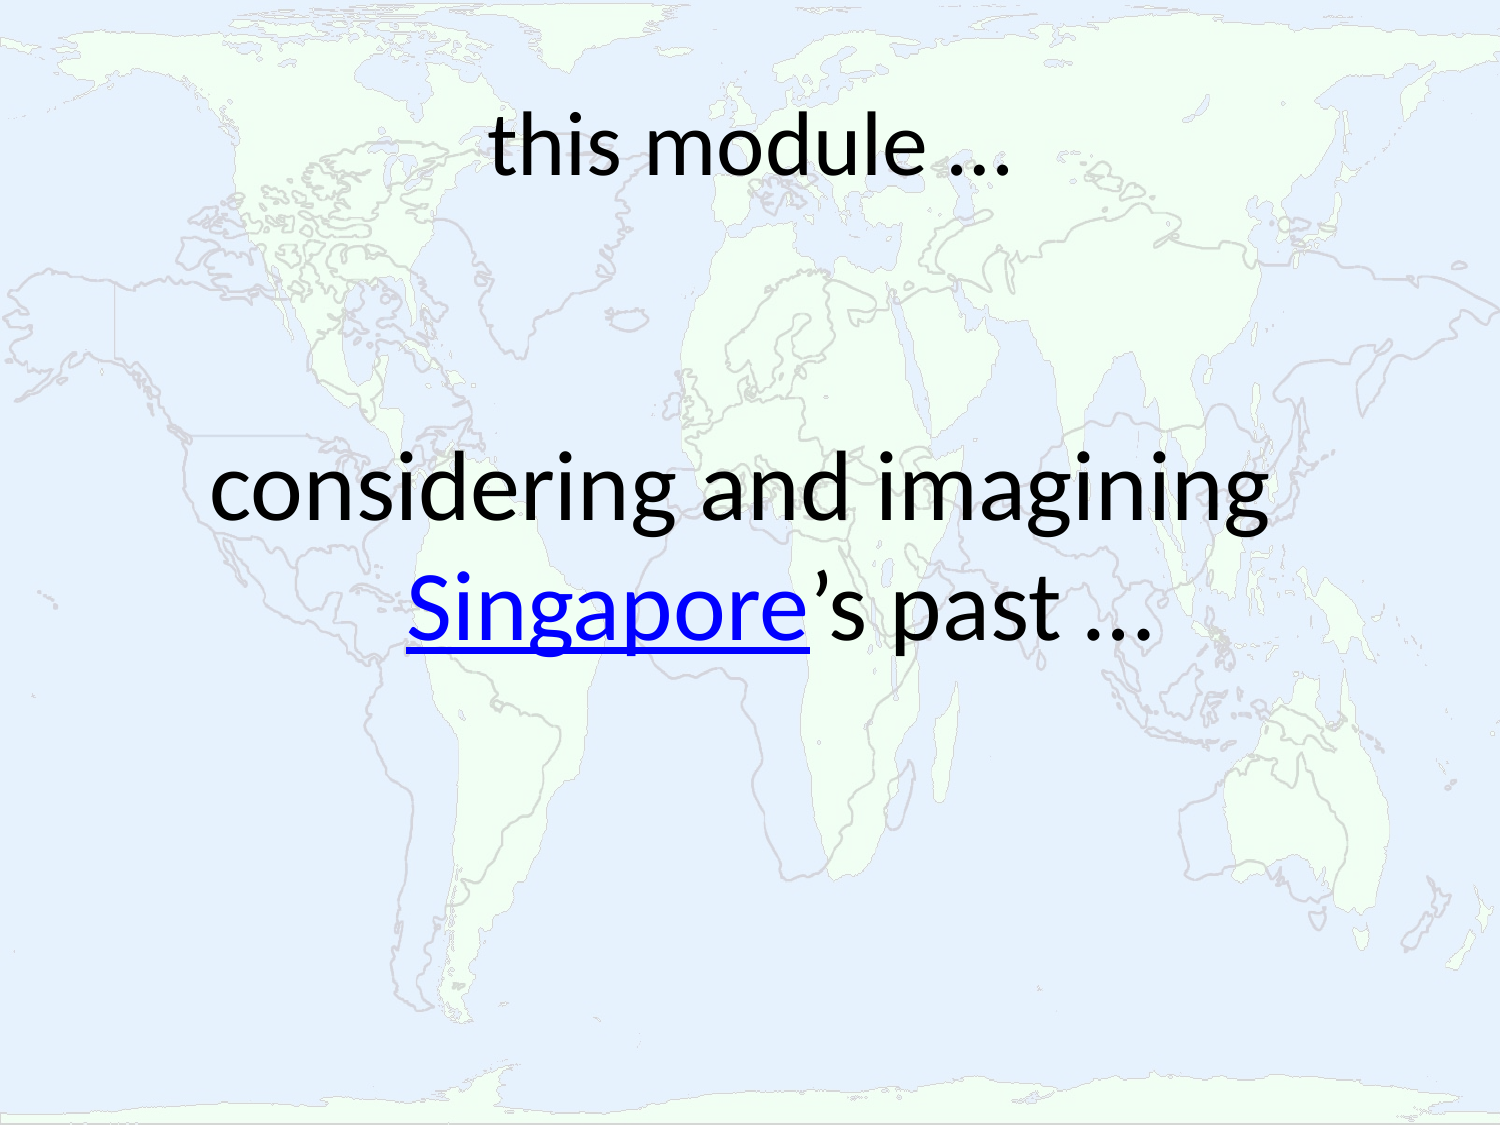

# this module …

considering and imagining Singapore’s past …